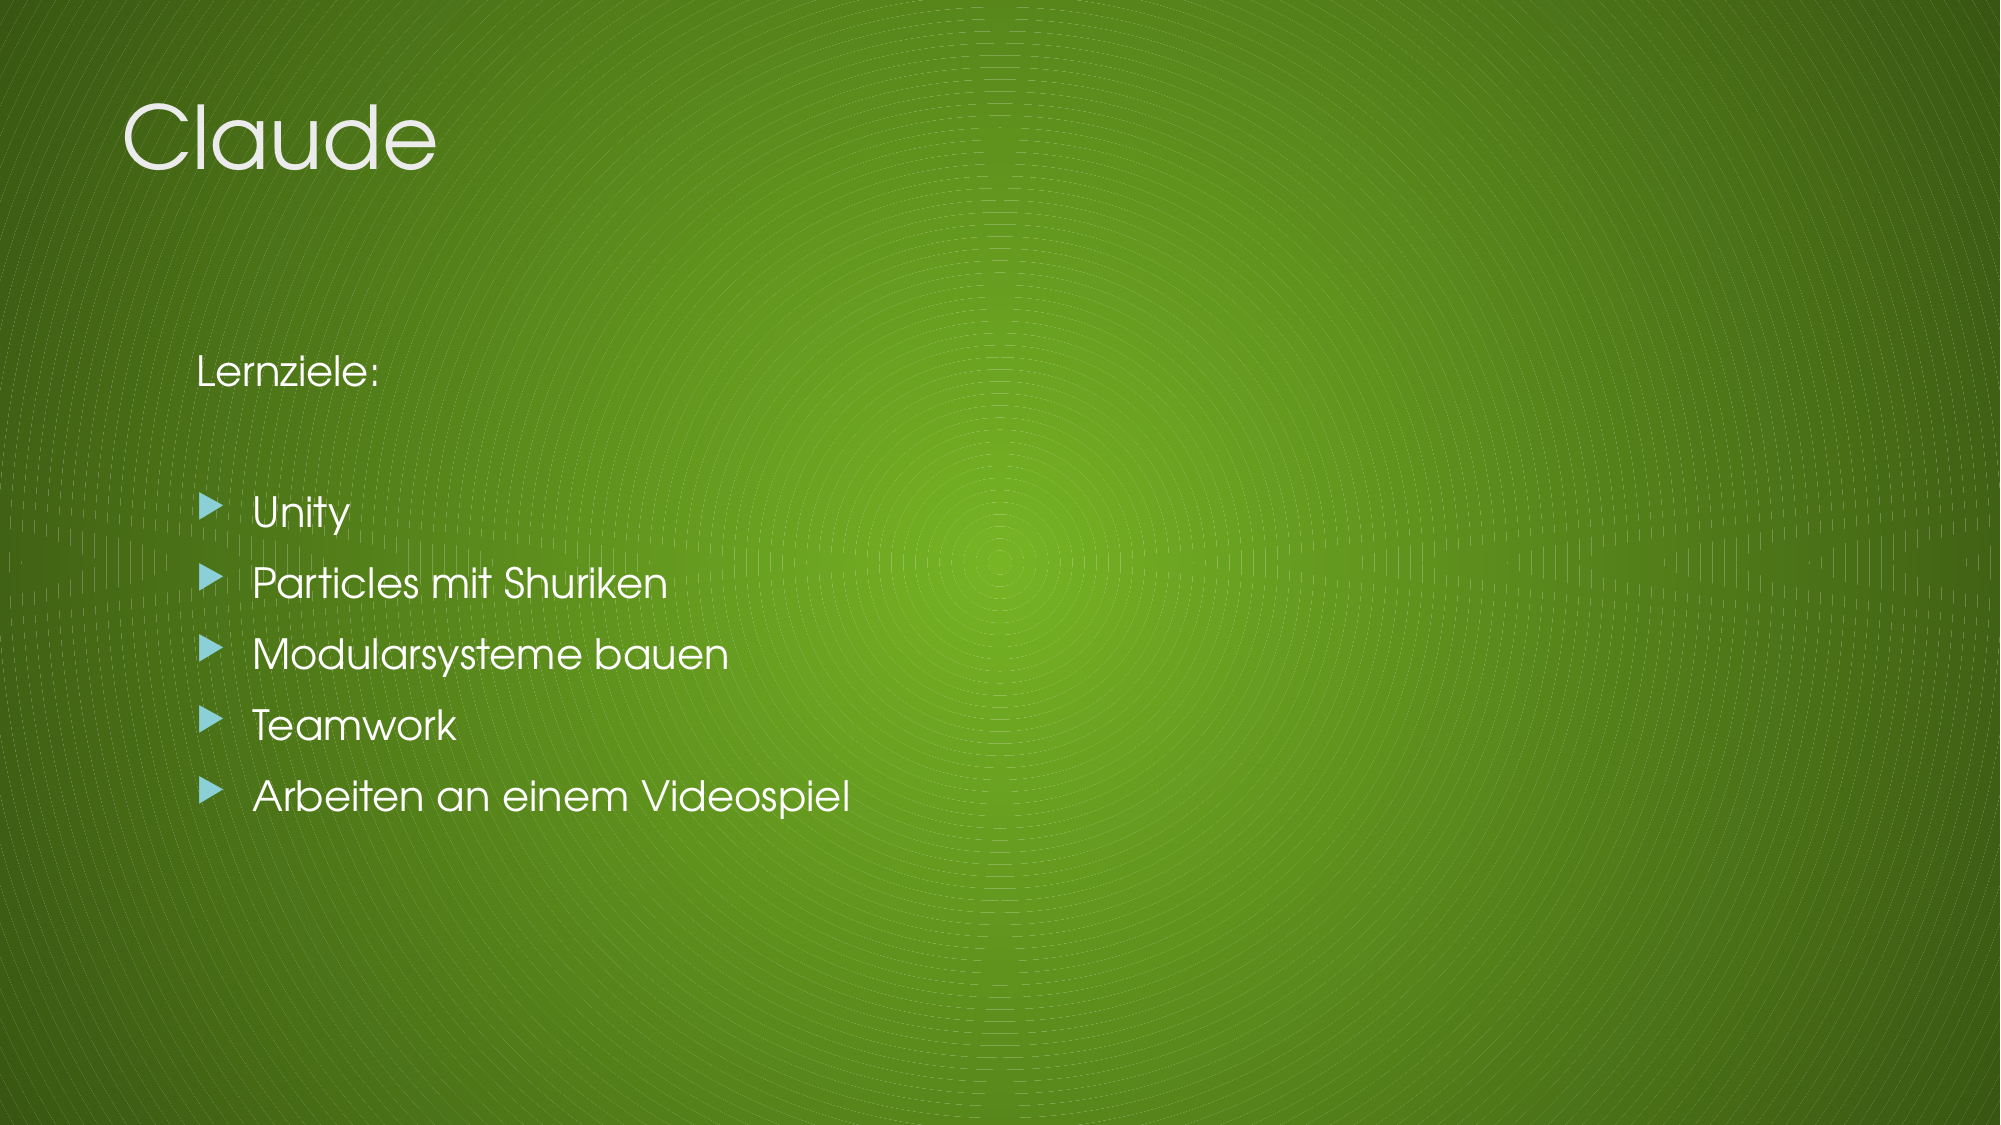

# Claude
Lernziele:

Unity
Particles mit Shuriken
Modularsysteme bauen
Teamwork
Arbeiten an einem Videospiel